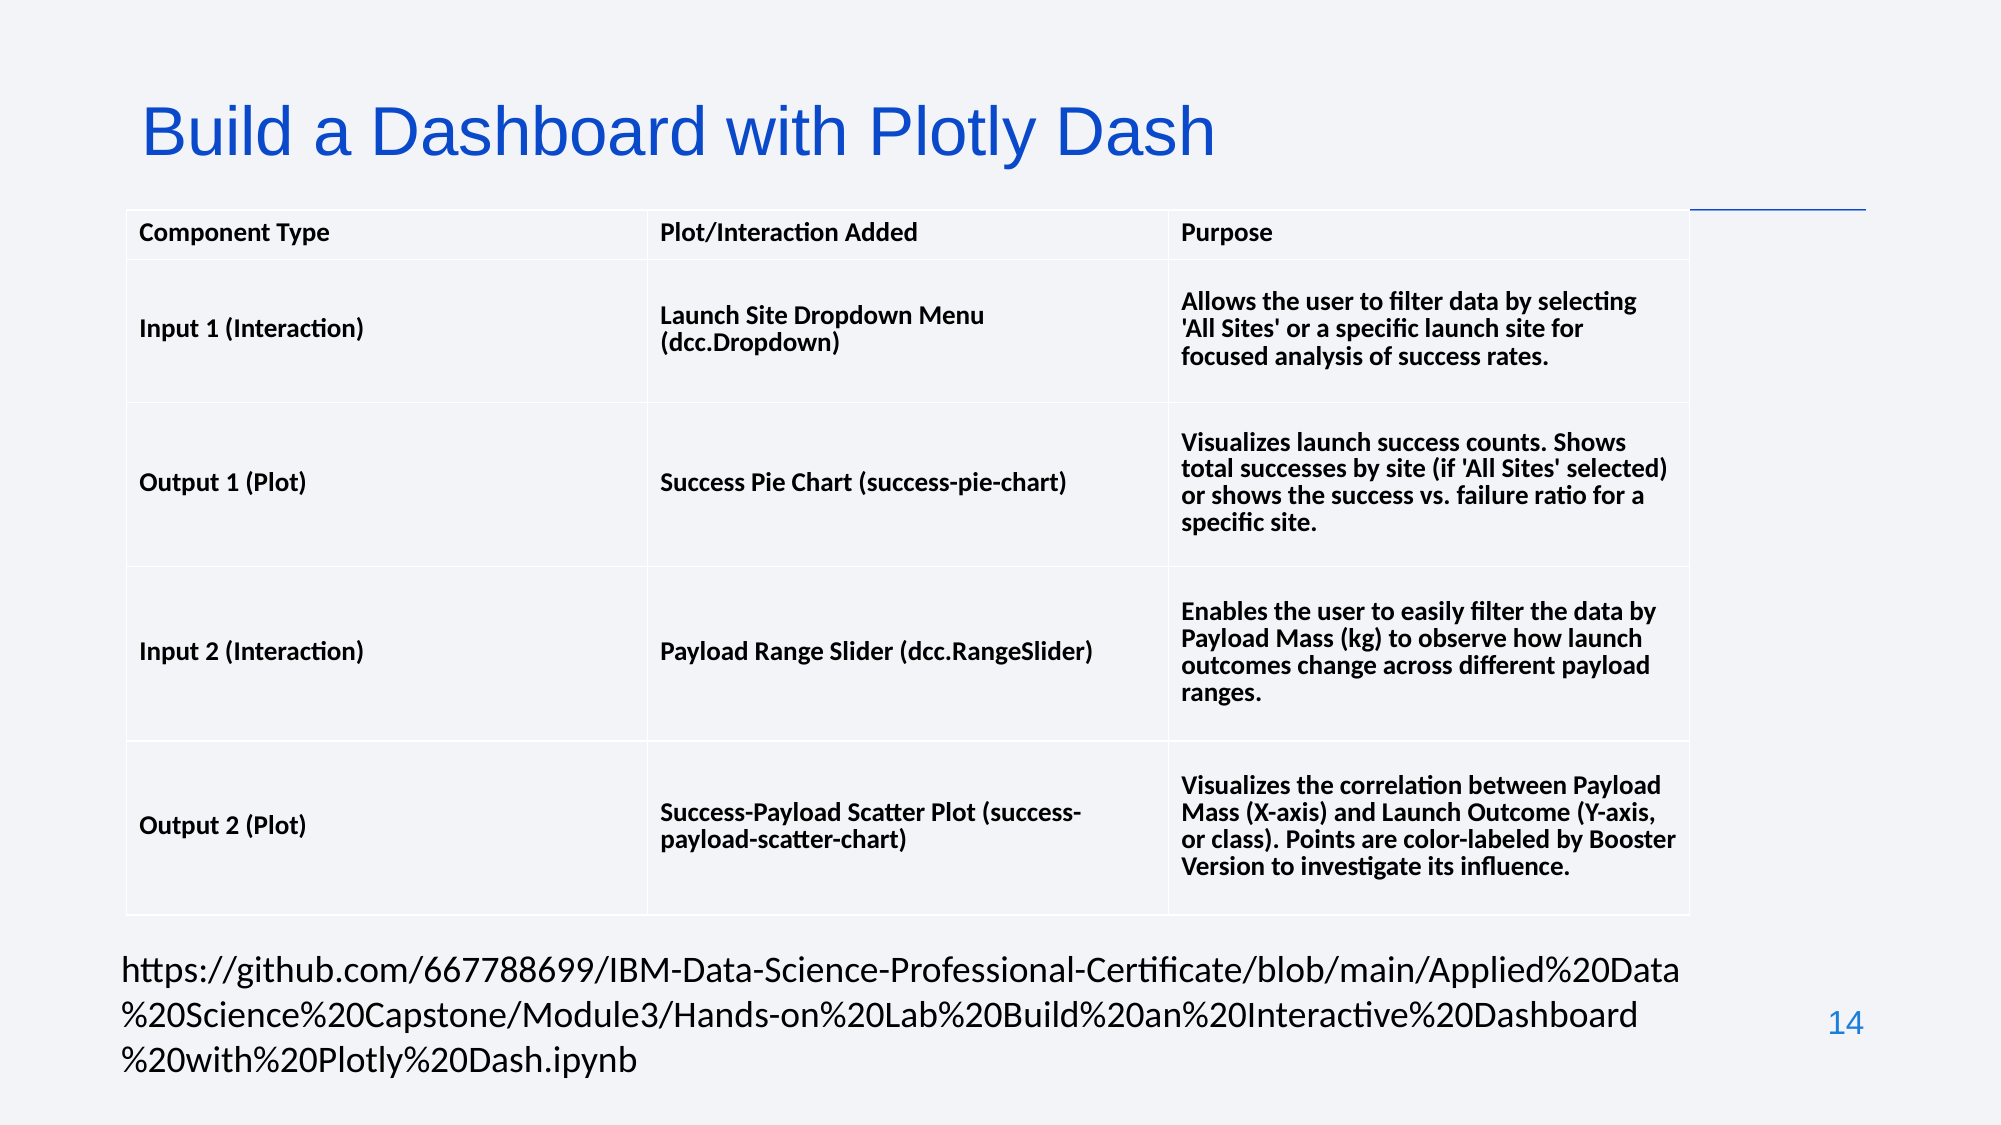

Build a Dashboard with Plotly Dash
| Component Type | Plot/Interaction Added | Purpose |
| --- | --- | --- |
| Input 1 (Interaction) | Launch Site Dropdown Menu (dcc.Dropdown) | Allows the user to filter data by selecting 'All Sites' or a specific launch site for focused analysis of success rates. |
| Output 1 (Plot) | Success Pie Chart (success-pie-chart) | Visualizes launch success counts. Shows total successes by site (if 'All Sites' selected) or shows the success vs. failure ratio for a specific site. |
| Input 2 (Interaction) | Payload Range Slider (dcc.RangeSlider) | Enables the user to easily filter the data by Payload Mass (kg) to observe how launch outcomes change across different payload ranges. |
| Output 2 (Plot) | Success-Payload Scatter Plot (success-payload-scatter-chart) | Visualizes the correlation between Payload Mass (X-axis) and Launch Outcome (Y-axis, or class). Points are color-labeled by Booster Version to investigate its influence. |
https://github.com/667788699/IBM-Data-Science-Professional-Certificate/blob/main/Applied%20Data%20Science%20Capstone/Module3/Hands-on%20Lab%20Build%20an%20Interactive%20Dashboard%20with%20Plotly%20Dash.ipynb
14